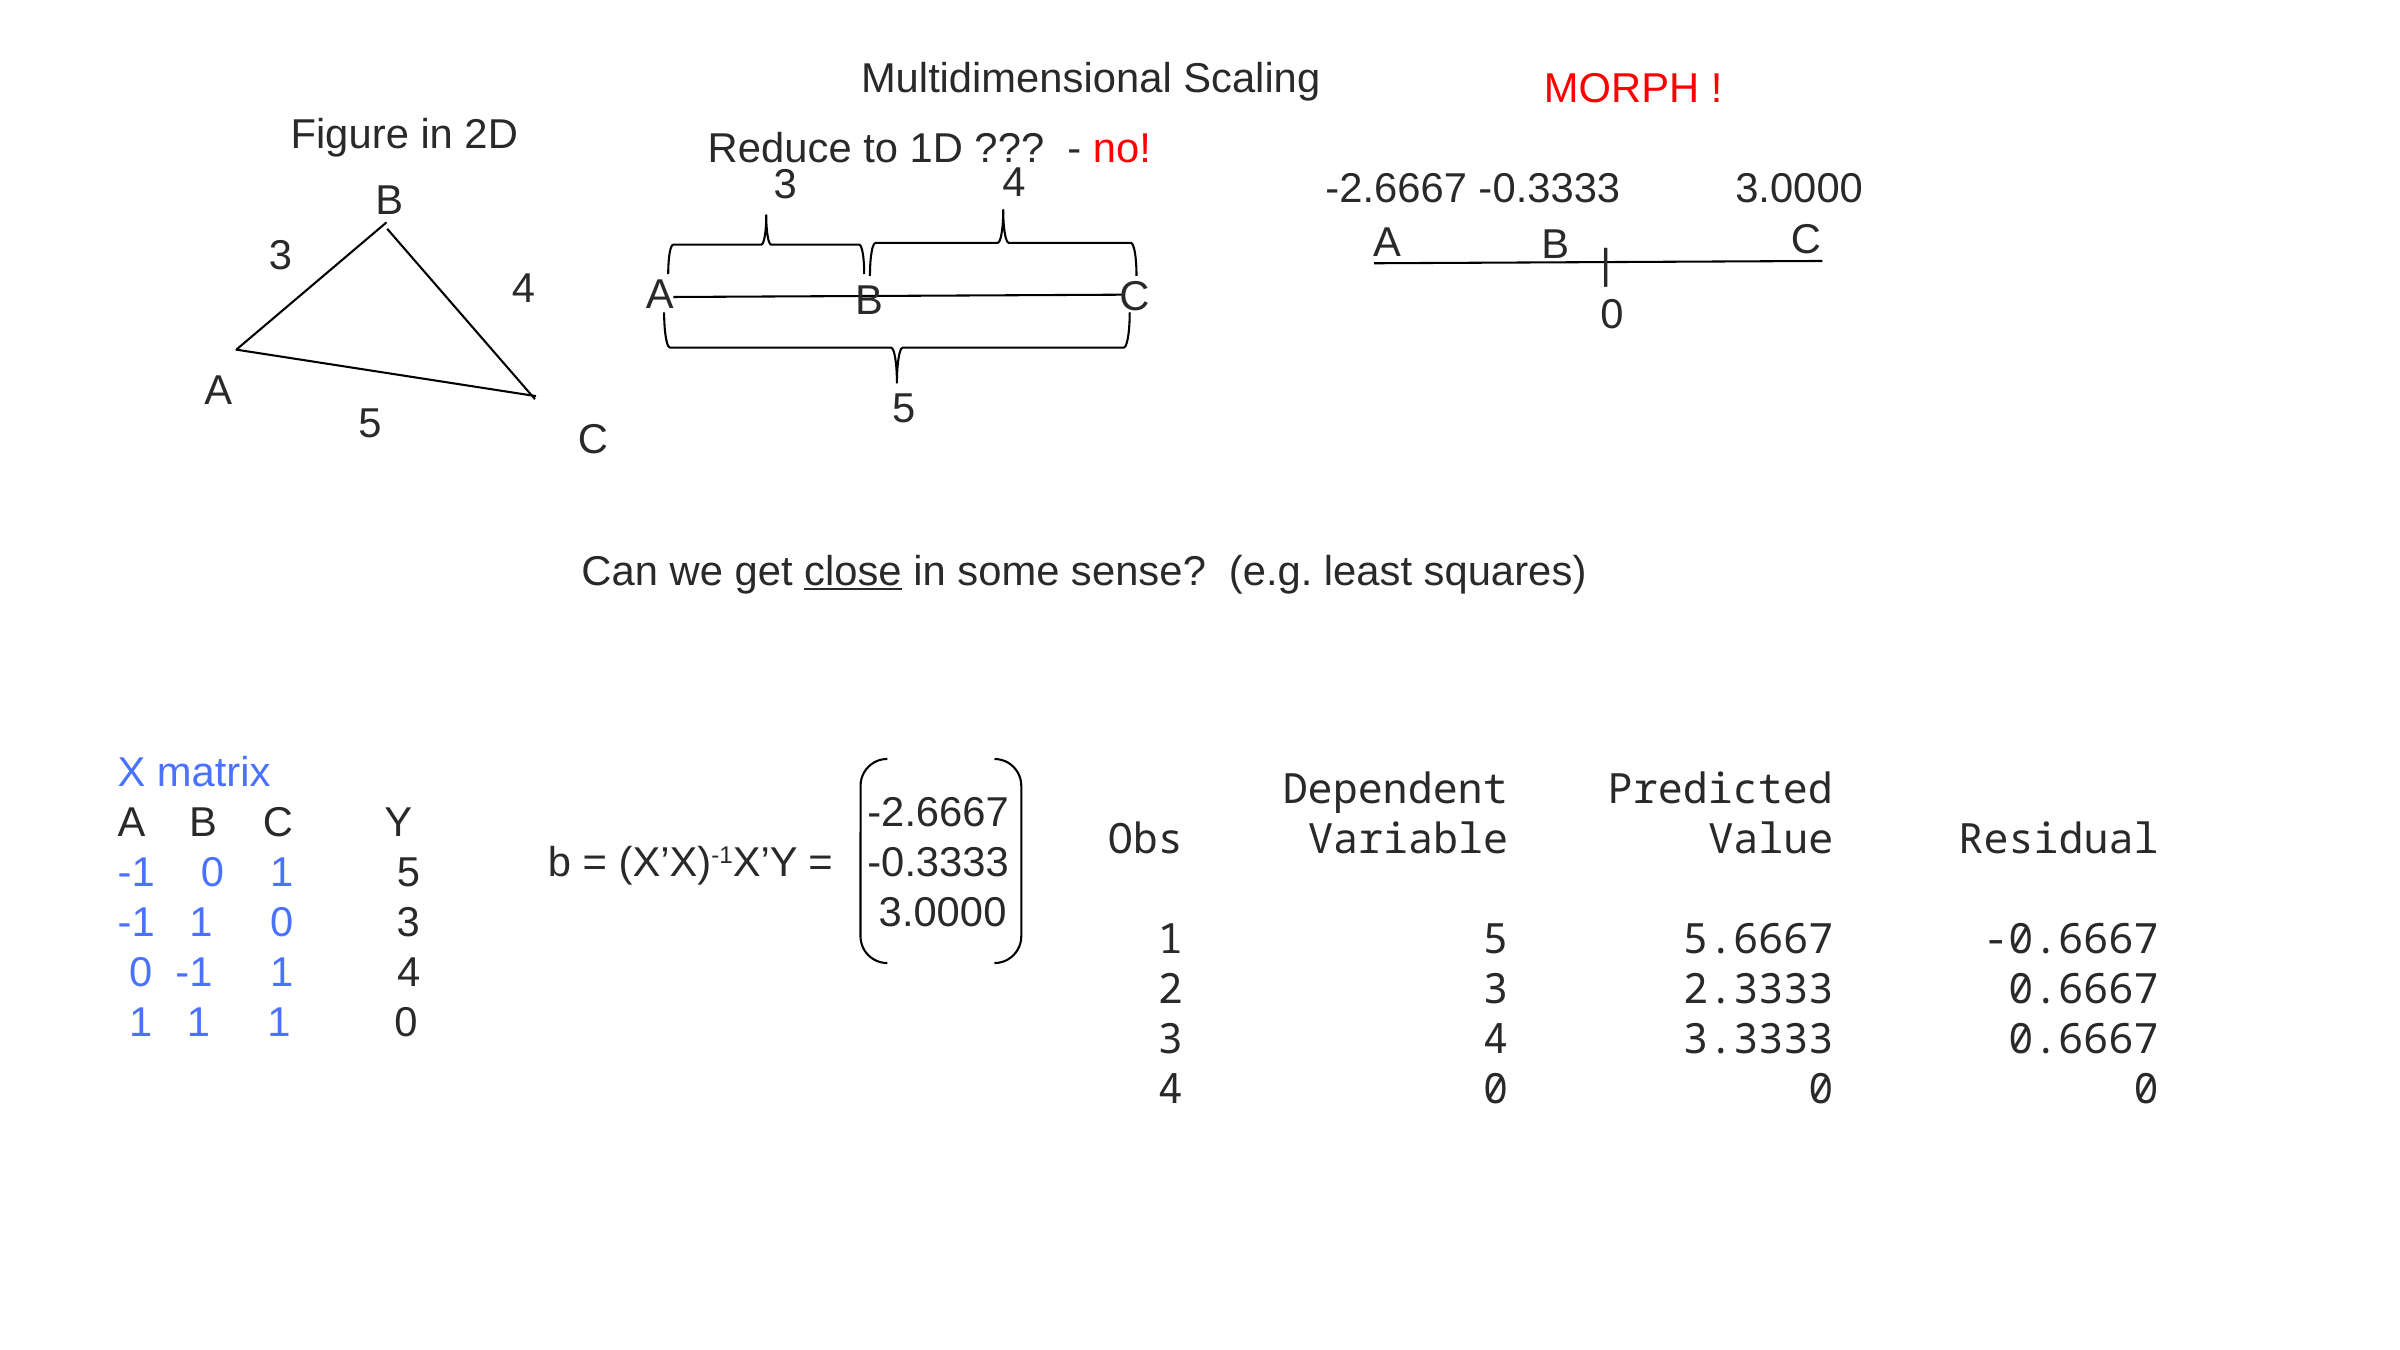

Multidimensional Scaling
                   MORPH !

-2.6667 -0.3333          3.0000
Figure in 2D

Reduce to 1D ???  - no!

4
3
B
C
A
B
3
|
0
4
A
C
B
A
5
5
C
Can we get close in some sense?  (e.g. least squares)

          Dependent    Predicted
   Obs     Variable        Value     Residual

     1            5       5.6667      -0.6667
     2            3       2.3333       0.6667
     3            4       3.3333       0.6667
     4            0            0            0
X matrix
A    B    C        Y
-1    0    1         5
-1   1     0         3
 0  -1     1         4
 1   1     1         0

-2.6667
-0.3333
 3.0000
b = (X’X)-1X’Y =